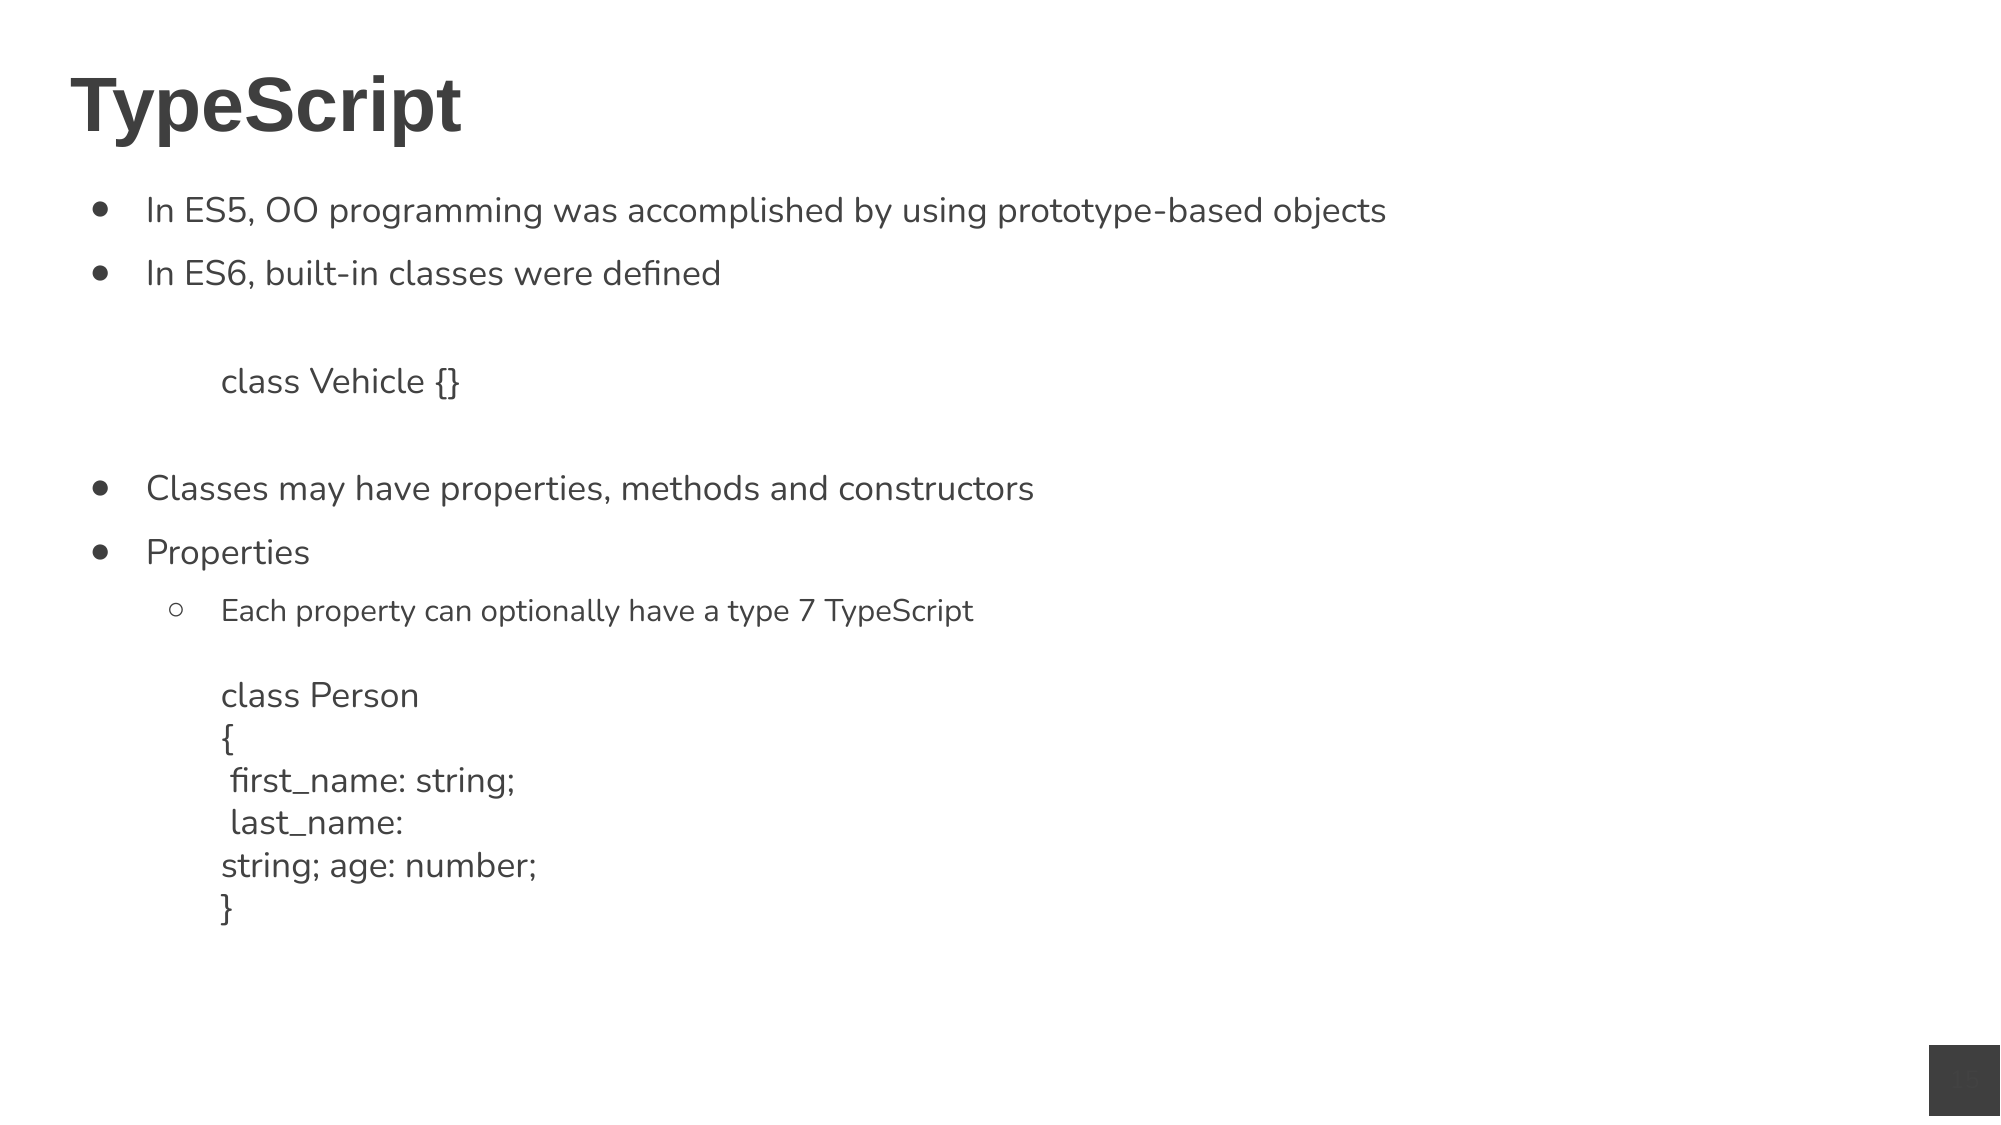

# TypeScript
In ES5, OO programming was accomplished by using prototype-based objects
In ES6, built-in classes were defined
class Vehicle {}
Classes may have properties, methods and constructors
Properties
Each property can optionally have a type 7 TypeScript
class Person
{
 first_name: string;
 last_name:
string; age: number;
}
15